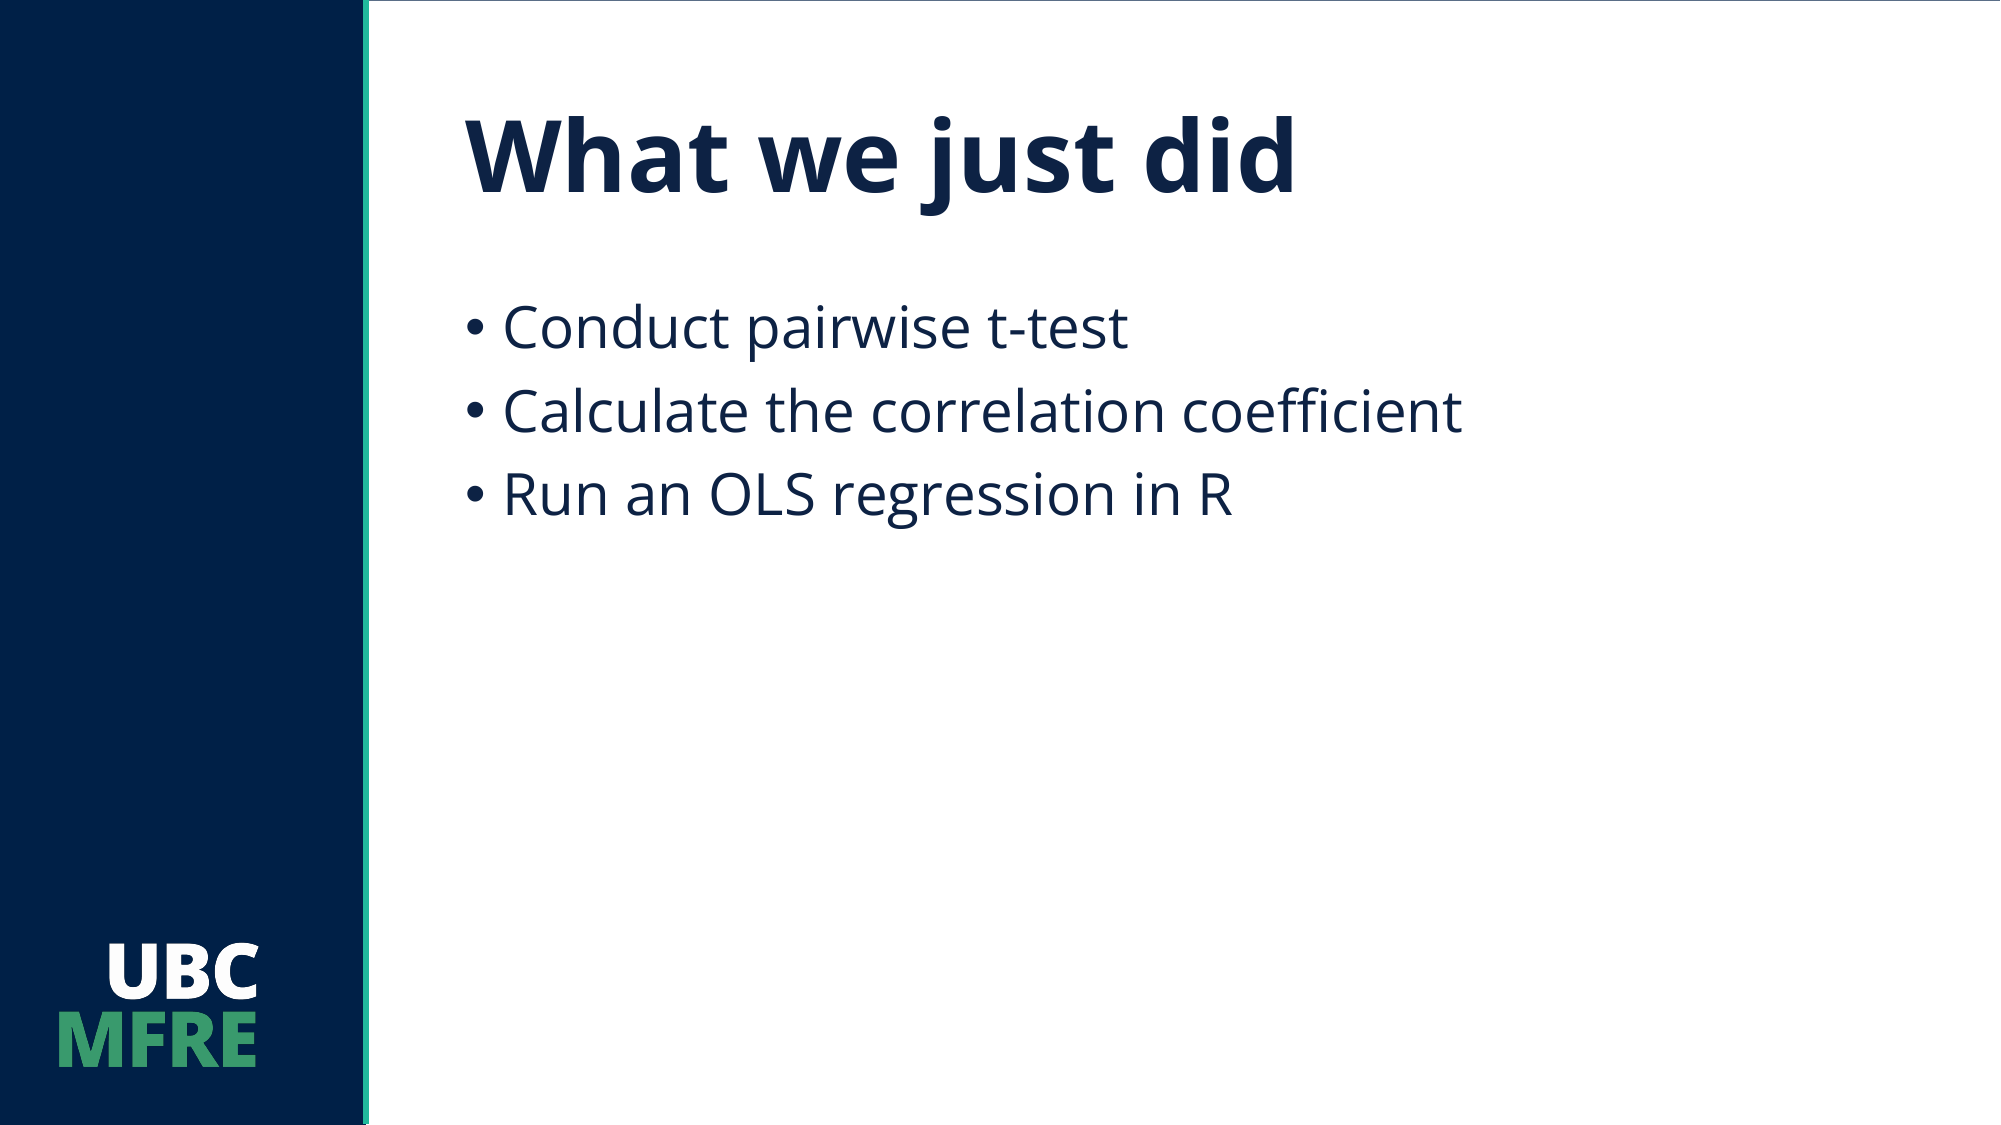

# What we just did
Conduct pairwise t-test
Calculate the correlation coefficient
Run an OLS regression in R